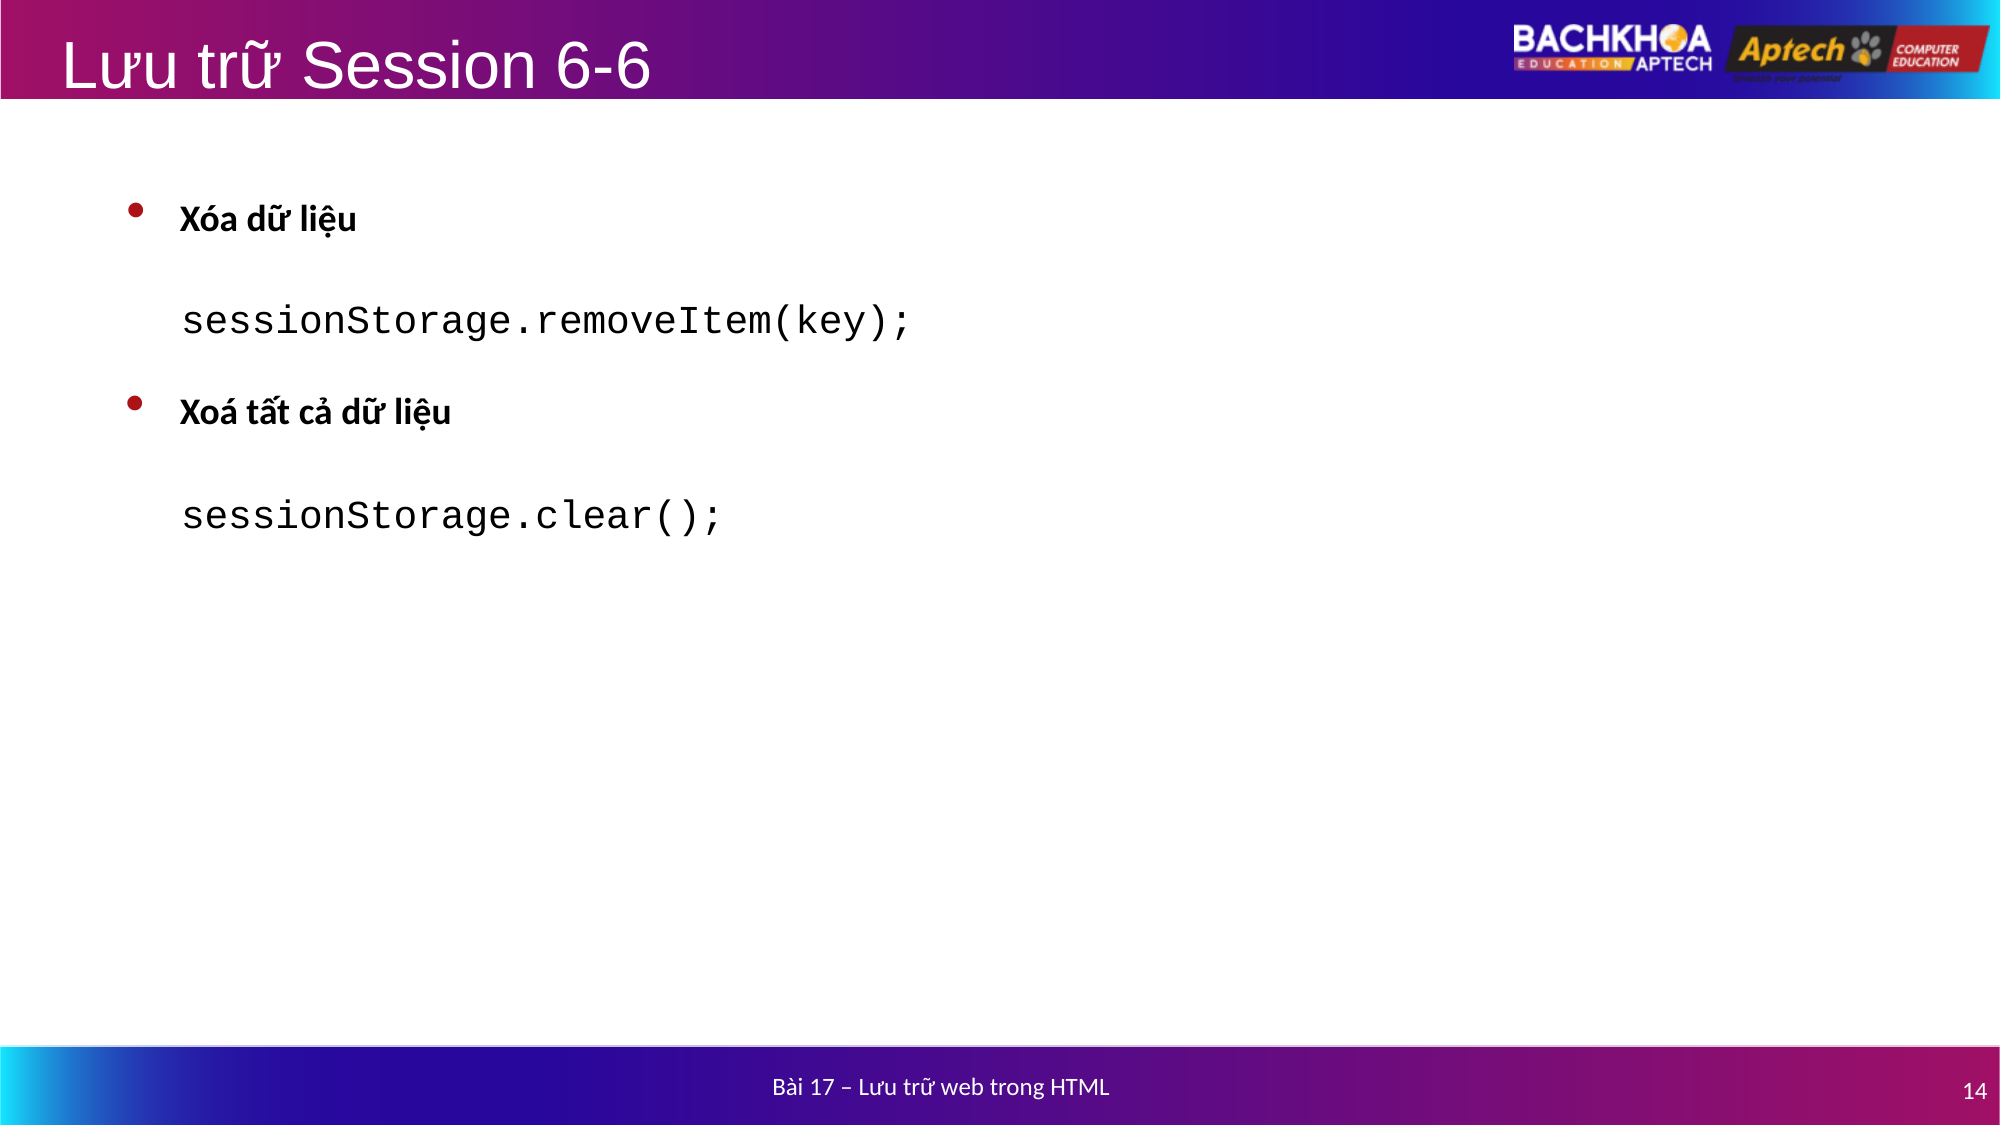

# Lưu trữ Session 6-6
Xóa dữ liệu
sessionStorage.removeItem(key);

Xoá tất cả dữ liệu
sessionStorage.clear();
Bài 17 – Lưu trữ web trong HTML
14